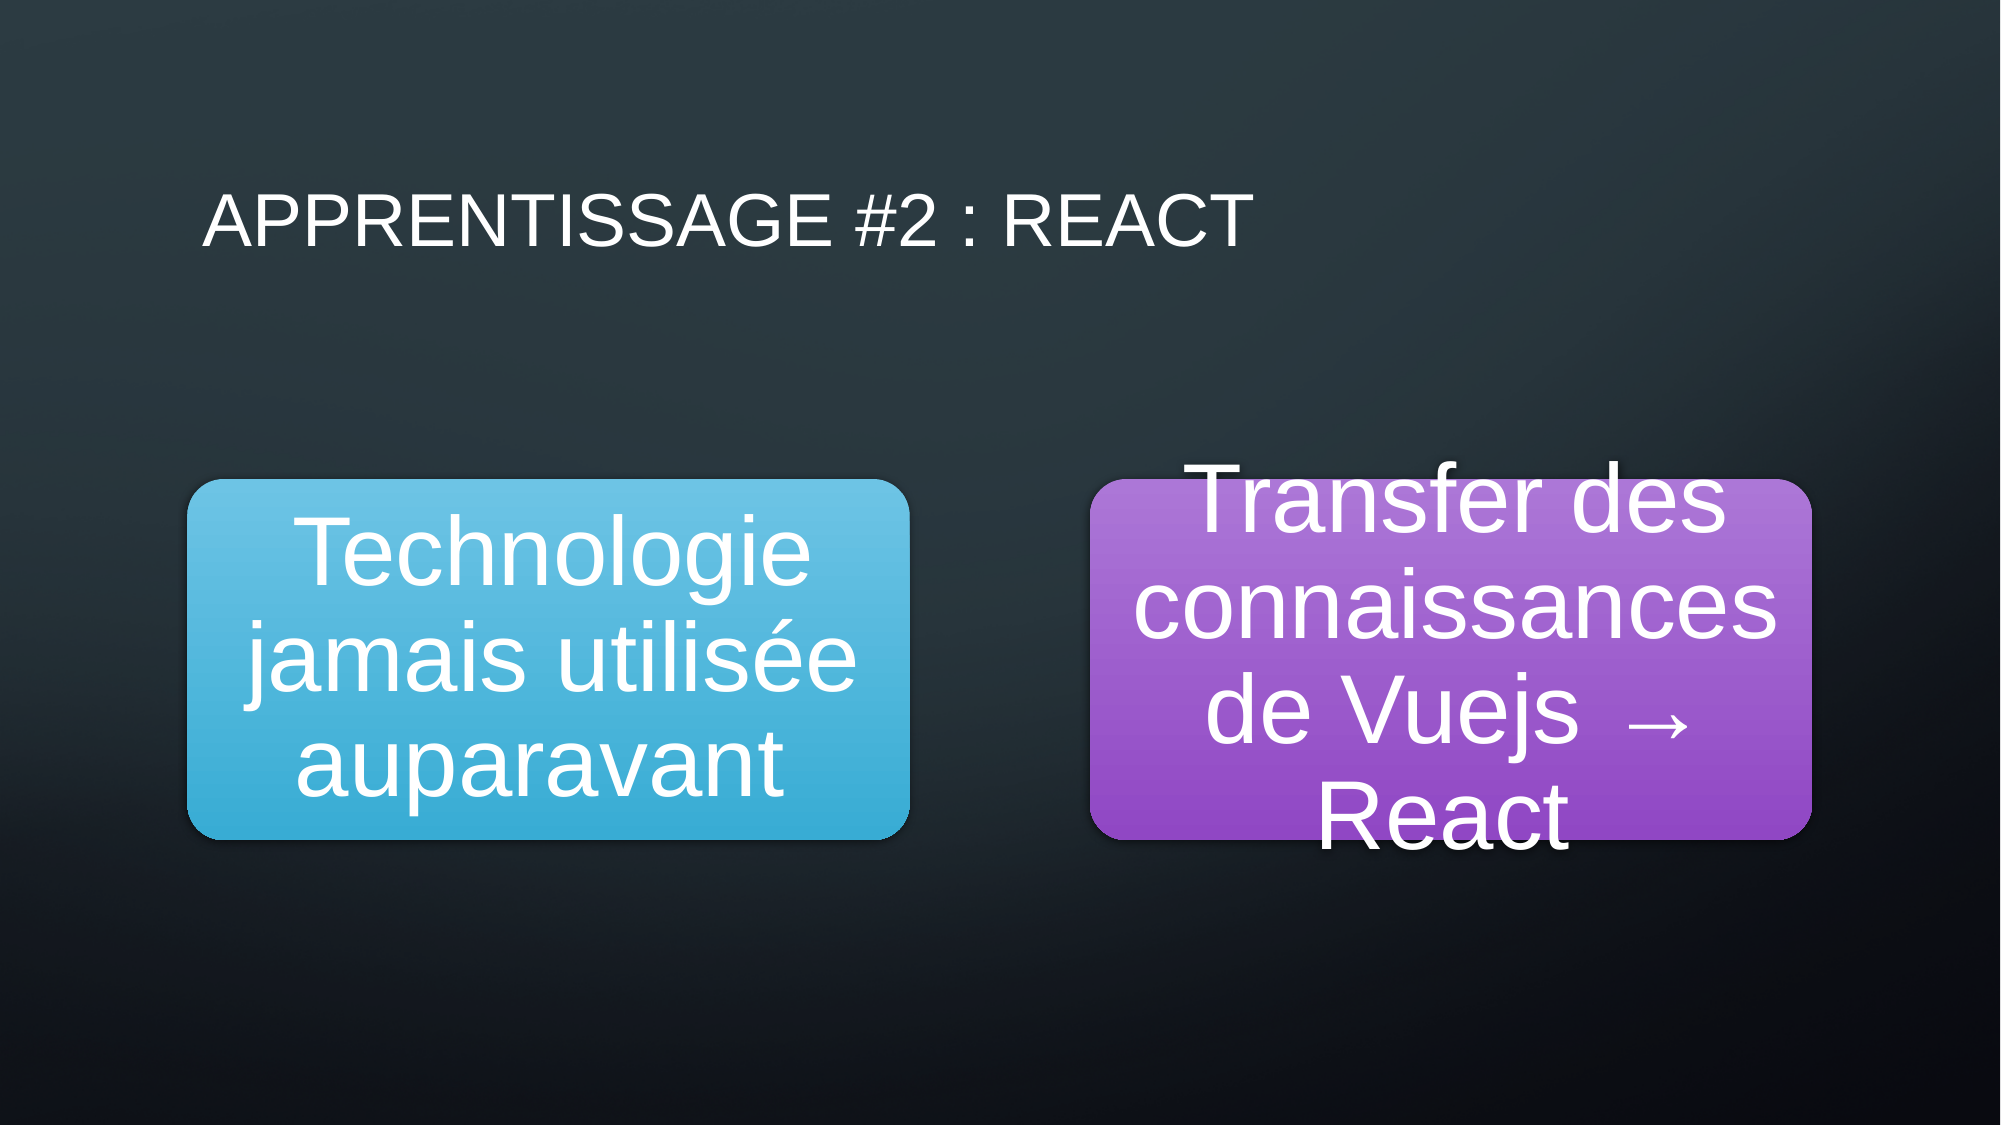

# Apprentissage #2 : React
Technologie jamais utilisée auparavant
Transfer des connaissances de Vuejs → React